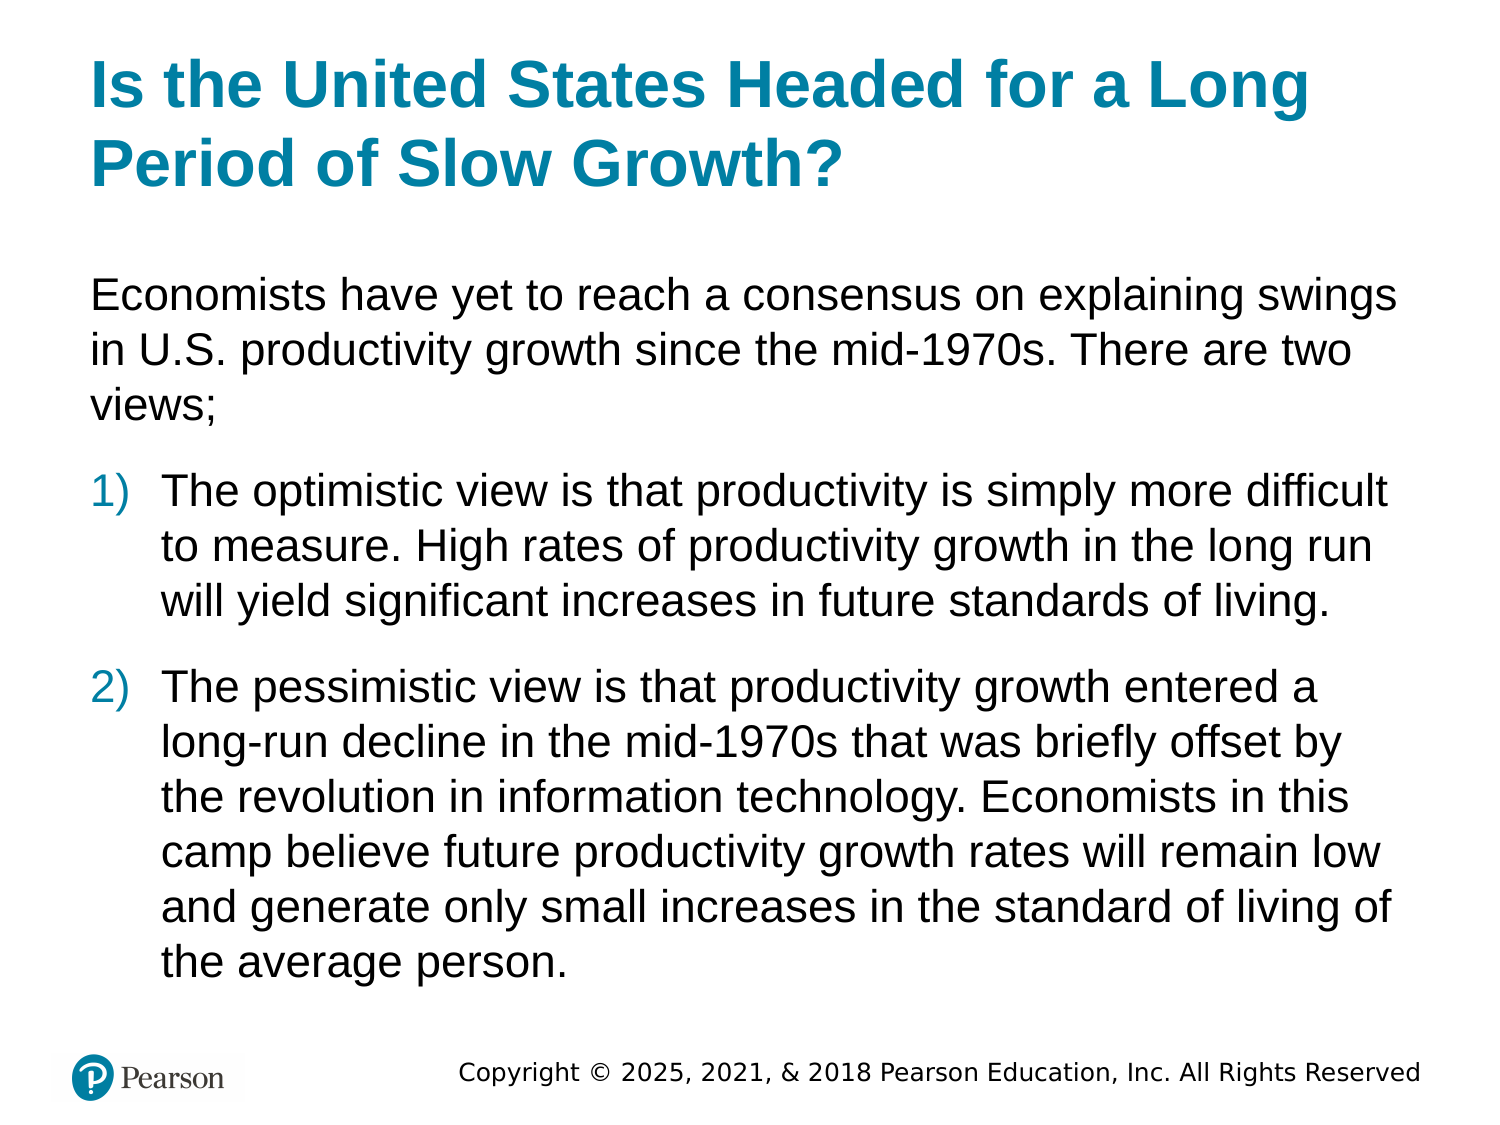

# Is the United States Headed for a Long Period of Slow Growth?
Economists have yet to reach a consensus on explaining swings in U.S. productivity growth since the mid-1970s. There are two views;
The optimistic view is that productivity is simply more difficult to measure. High rates of productivity growth in the long run will yield significant increases in future standards of living.
The pessimistic view is that productivity growth entered a long-run decline in the mid-1970s that was briefly offset by the revolution in information technology. Economists in this camp believe future productivity growth rates will remain low and generate only small increases in the standard of living of the average person.